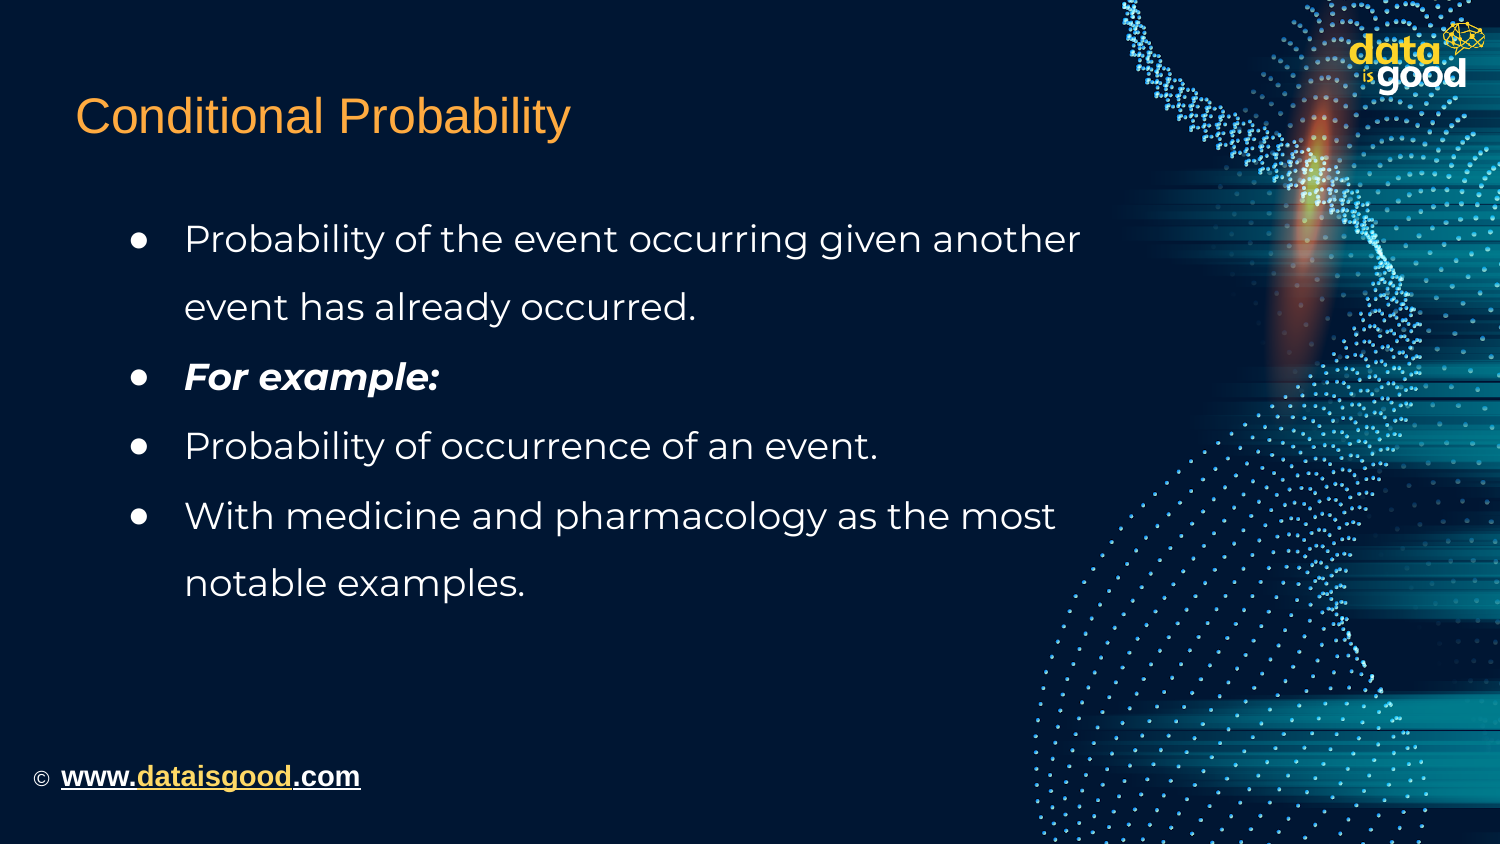

# Conditional Probability
Probability of the event occurring given another event has already occurred.
For example:
Probability of occurrence of an event.
With medicine and pharmacology as the most notable examples.